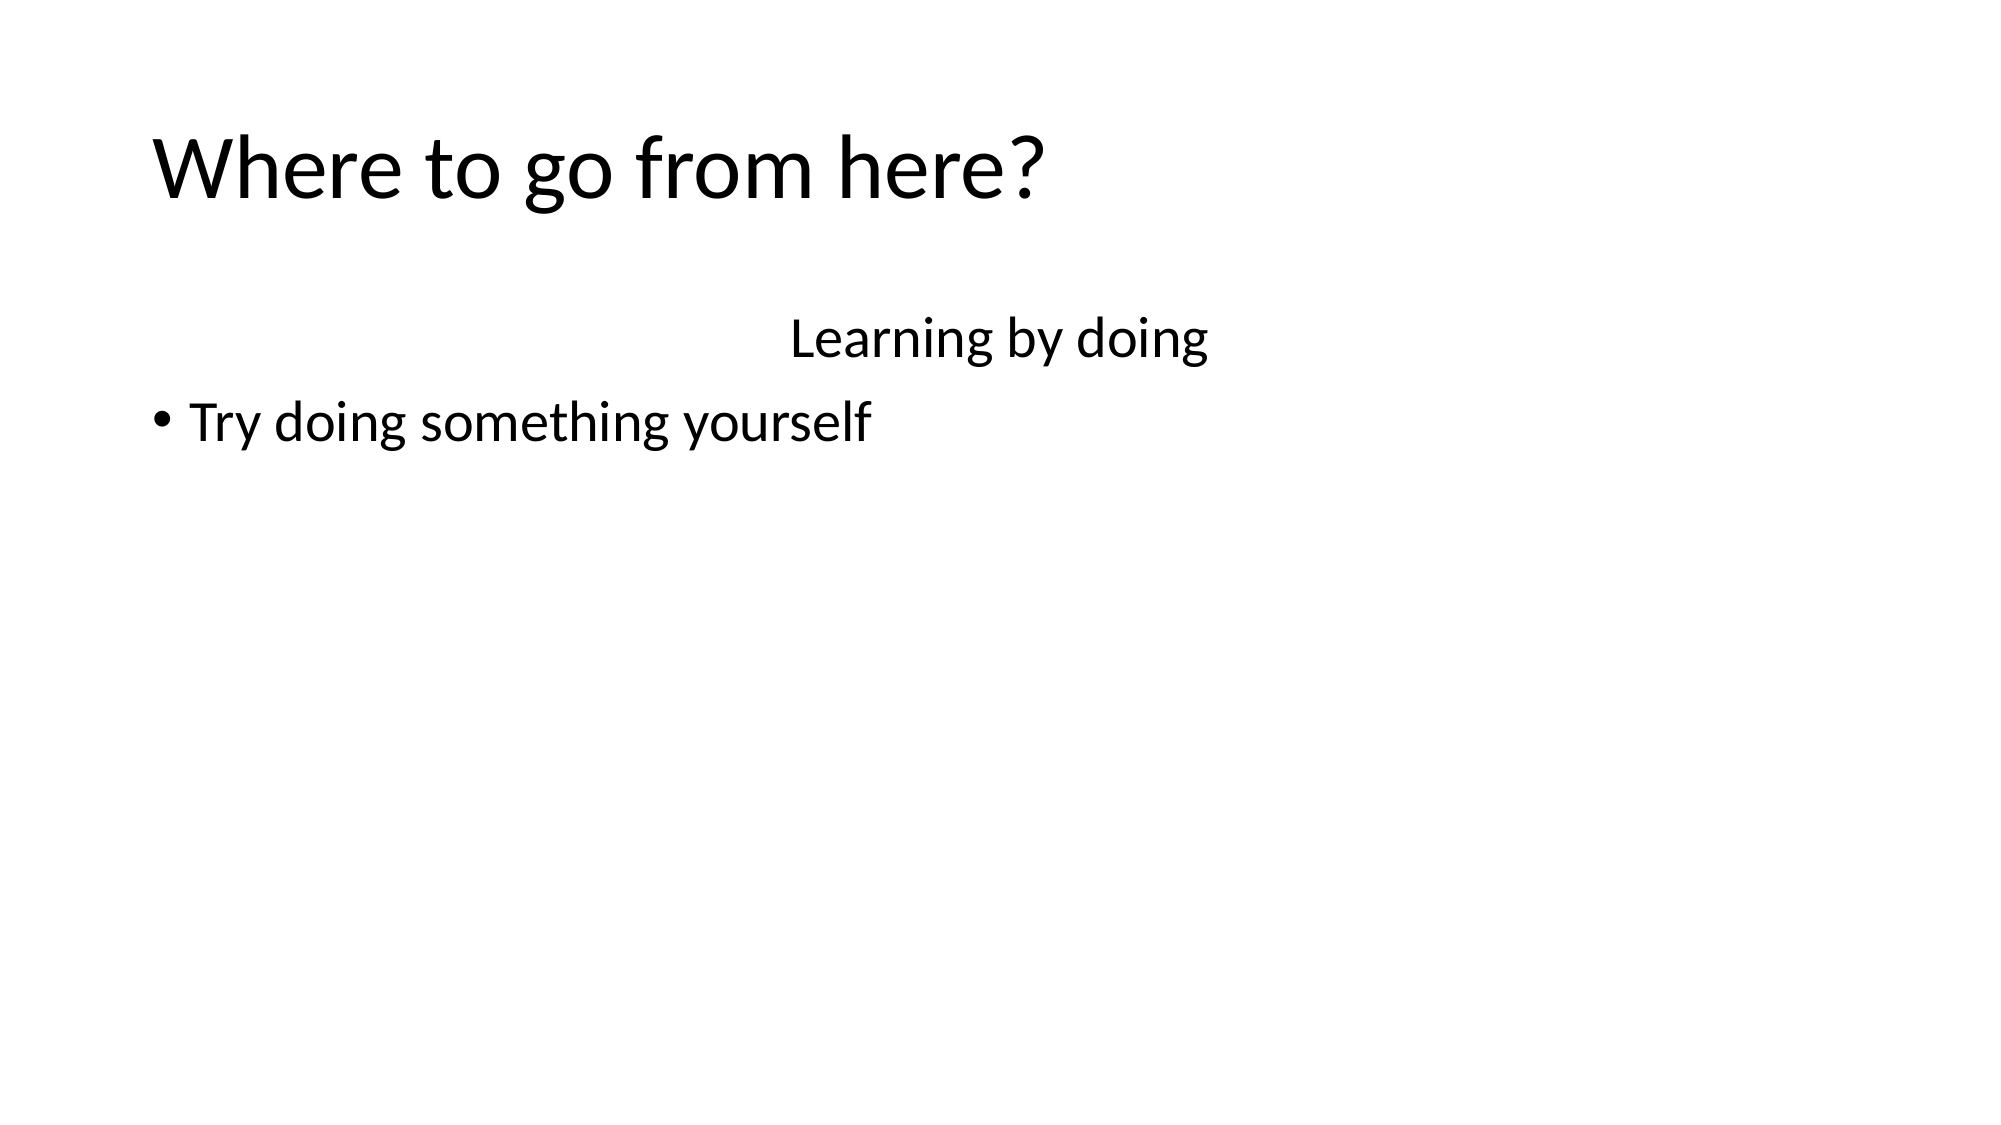

# Where to go from here?
Learning by doing
Try doing something yourself